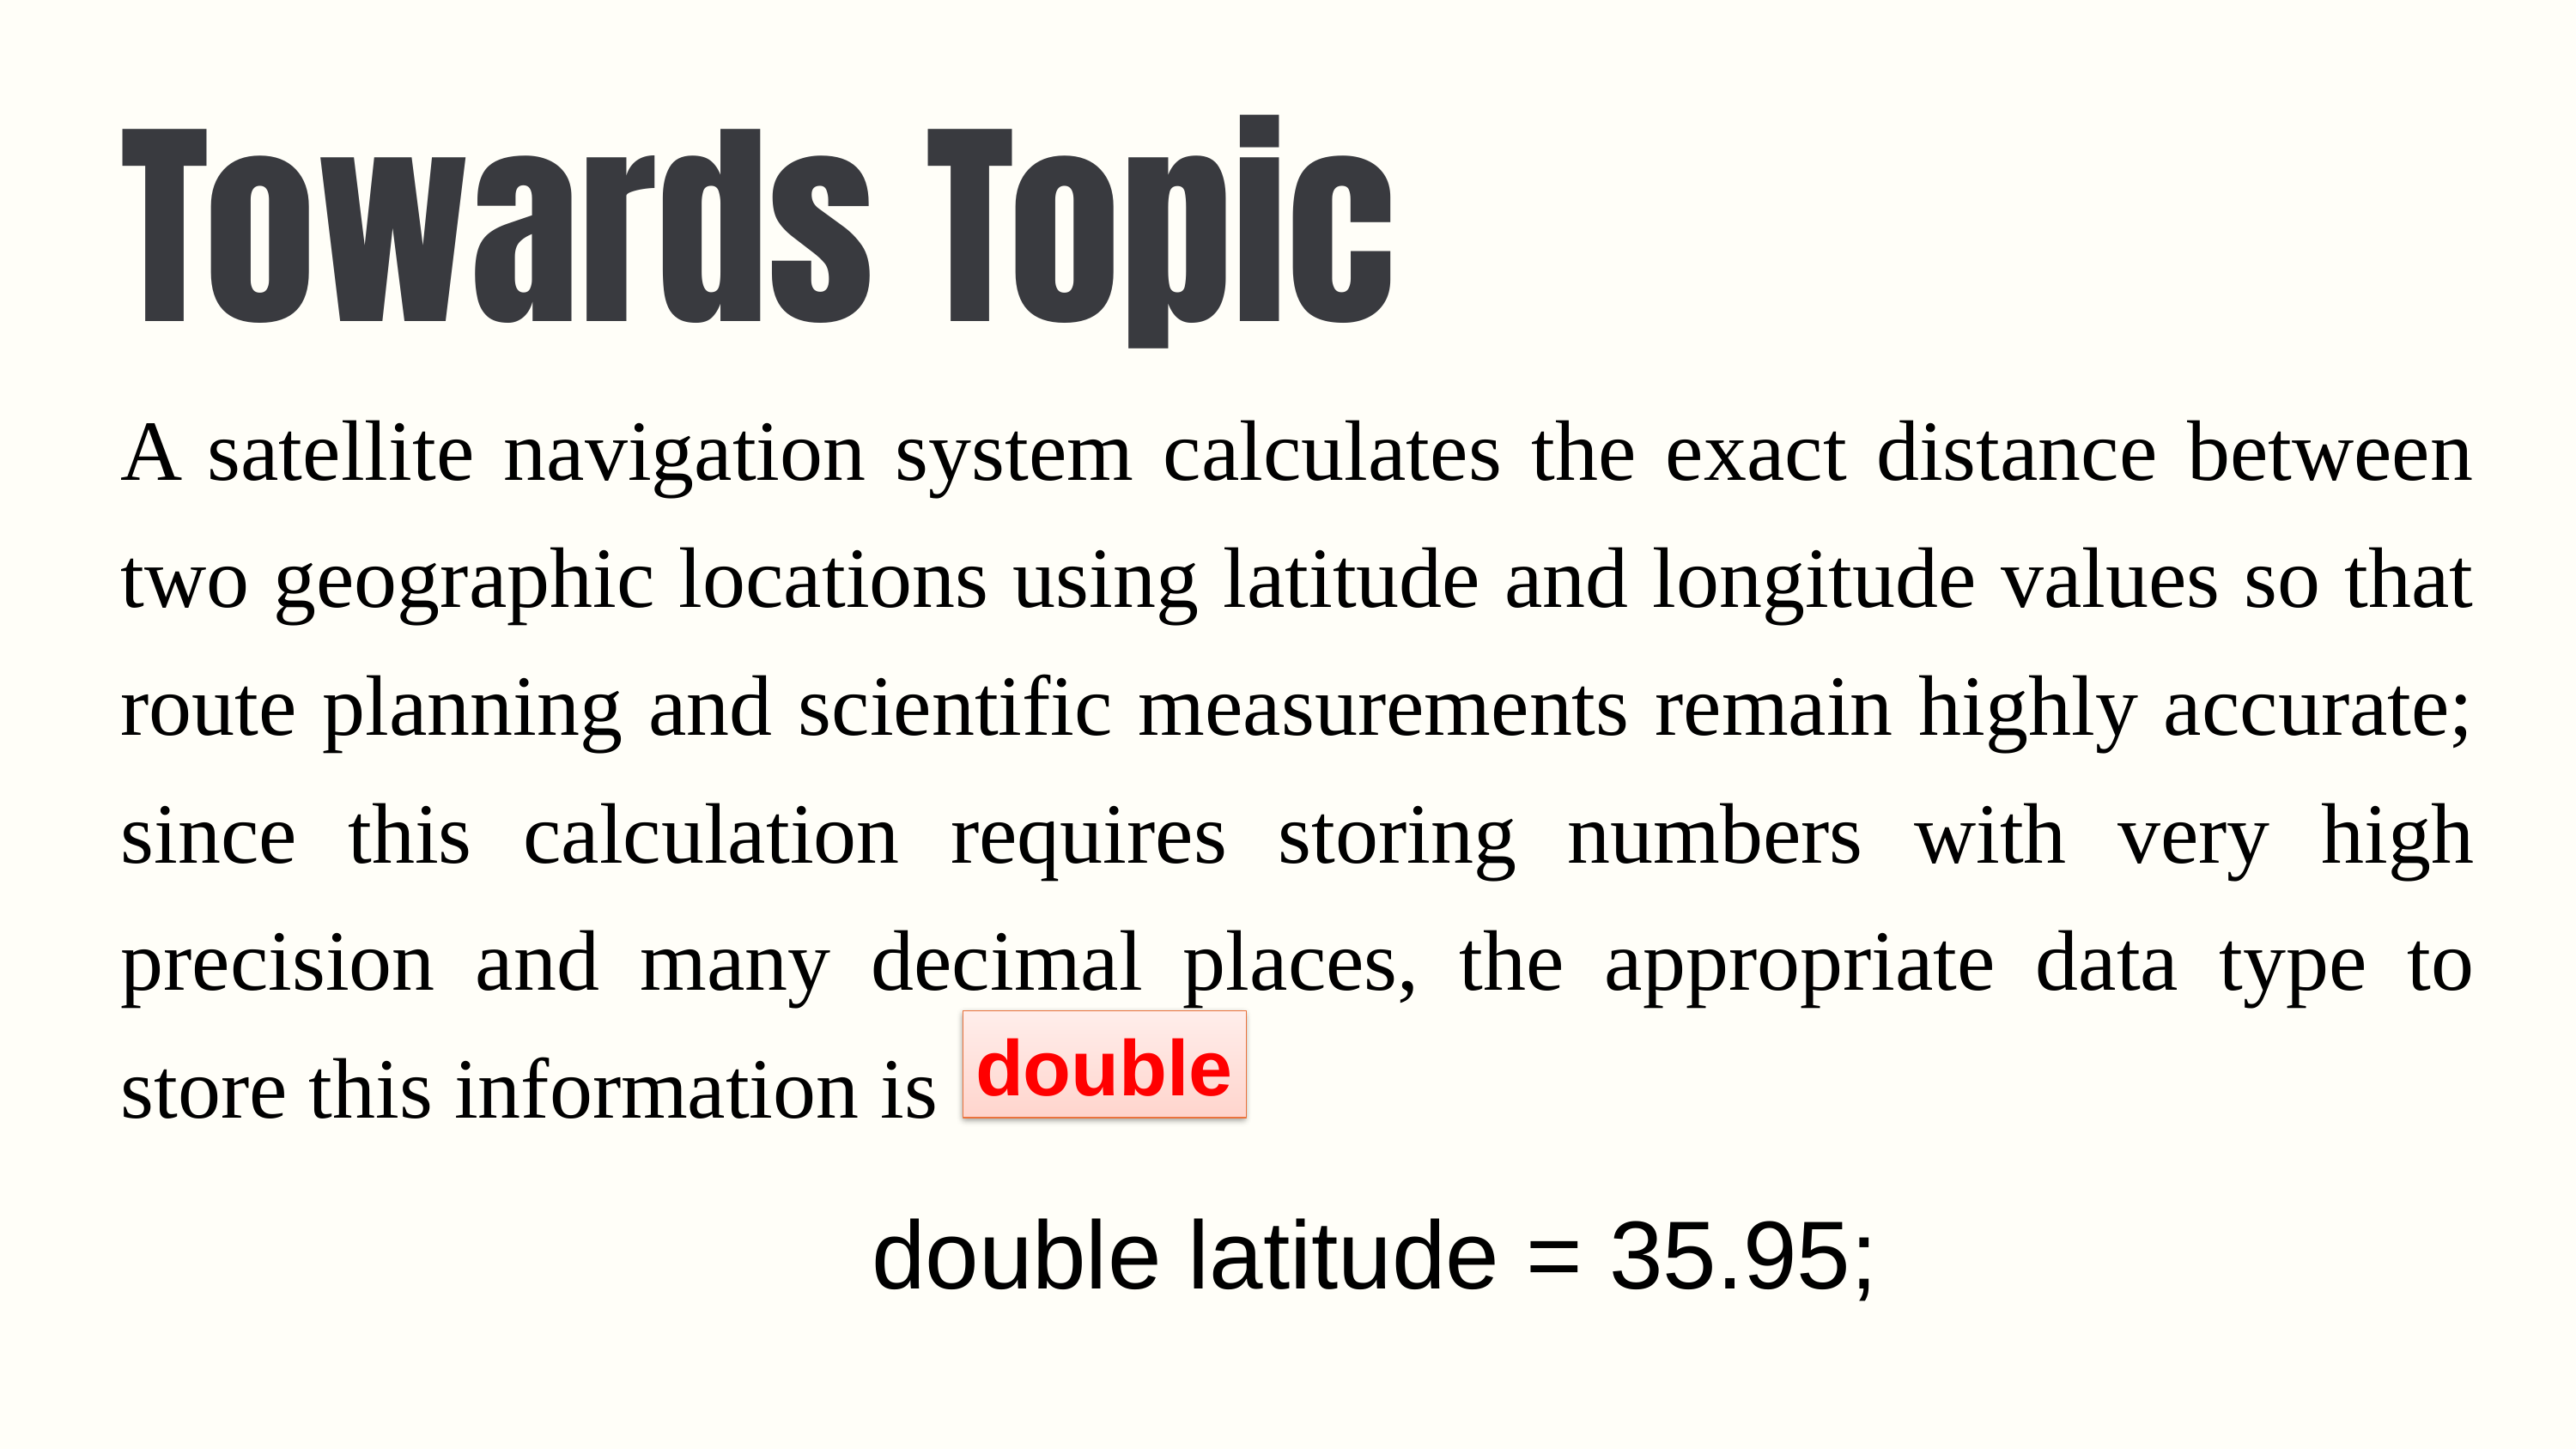

Towards Topic
A satellite navigation system calculates the exact distance between two geographic locations using latitude and longitude values so that route planning and scientific measurements remain highly accurate; since this calculation requires storing numbers with very high precision and many decimal places, the appropriate data type to store this information is
double
double latitude = 35.95;